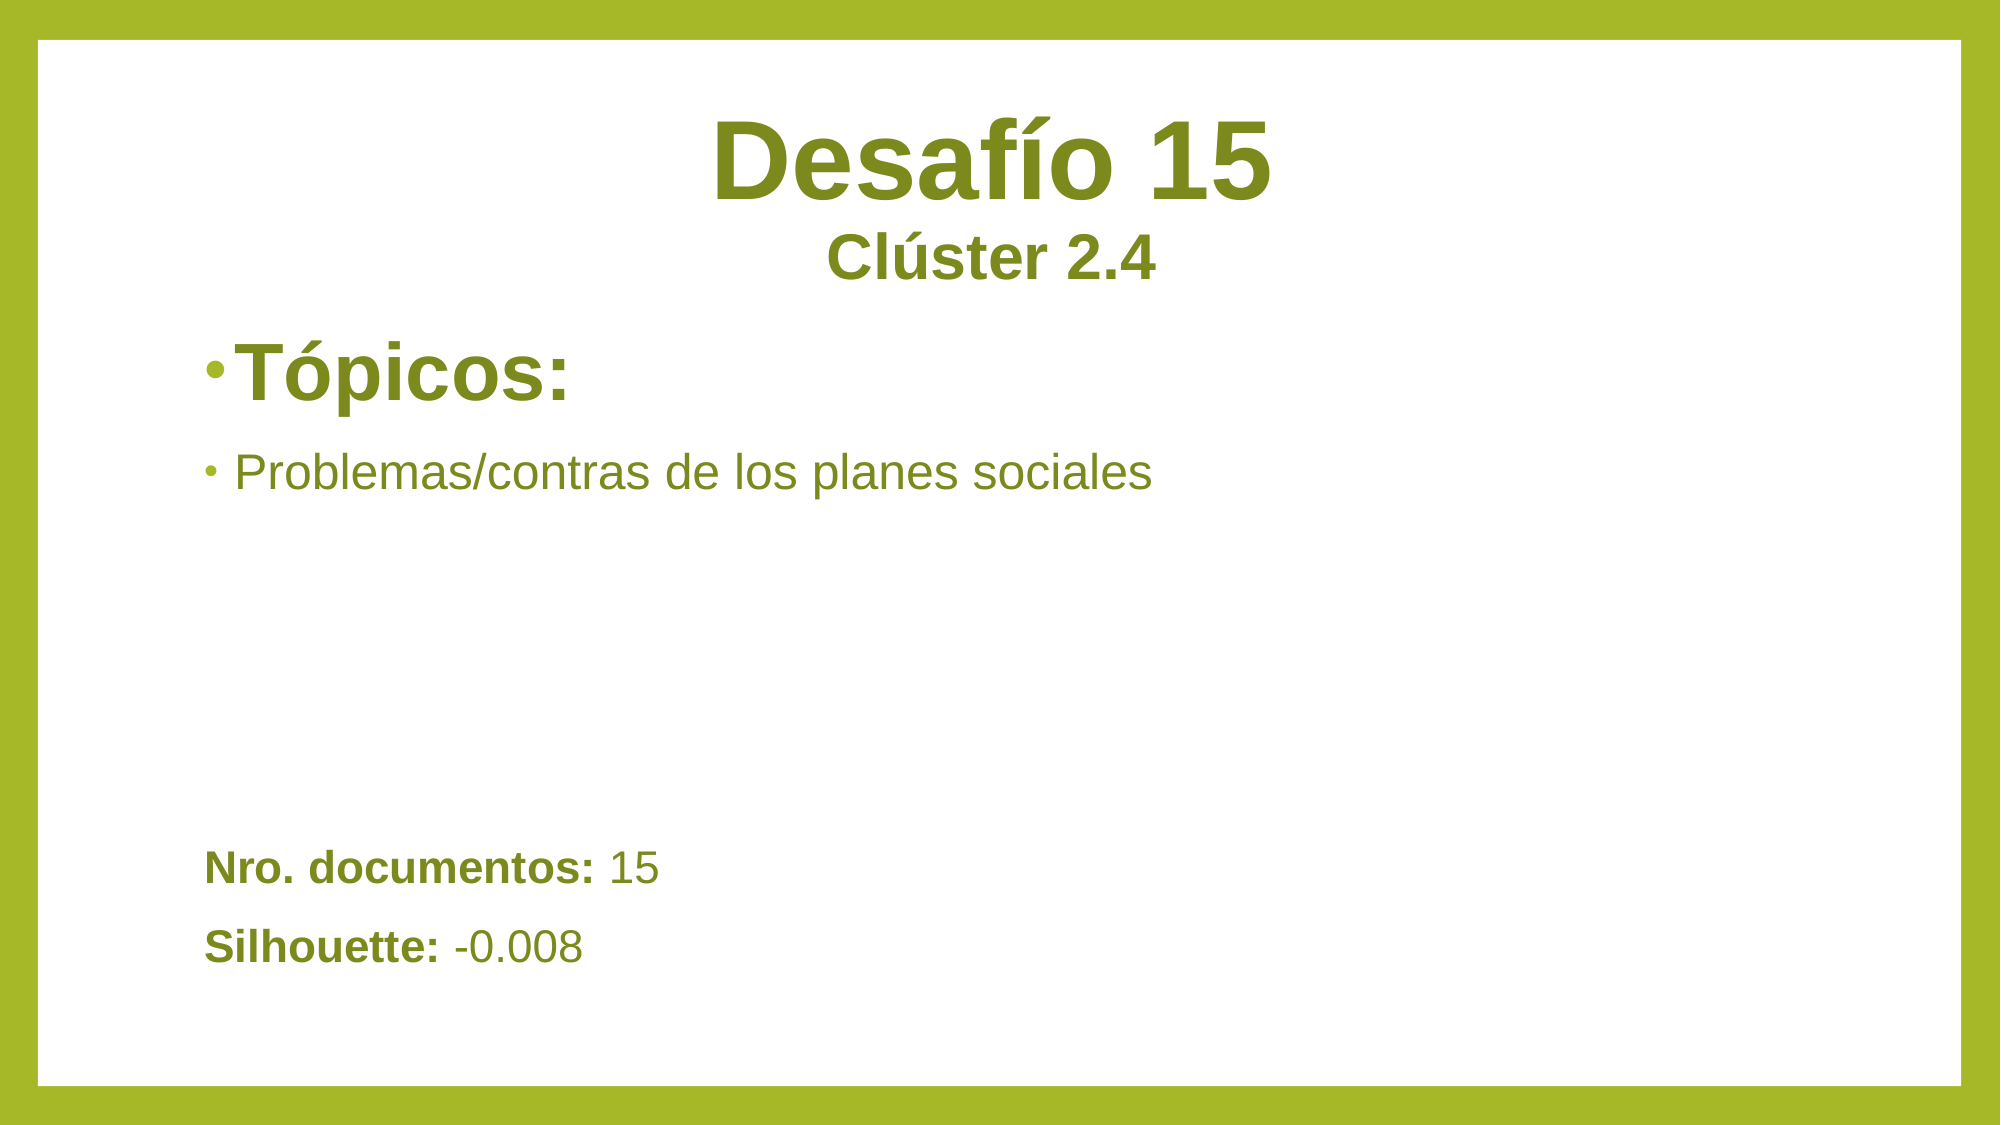

# Desafío 15 Clúster 2.4
Tópicos:
Problemas/contras de los planes sociales

Nro. documentos: 15
Silhouette: -0.008